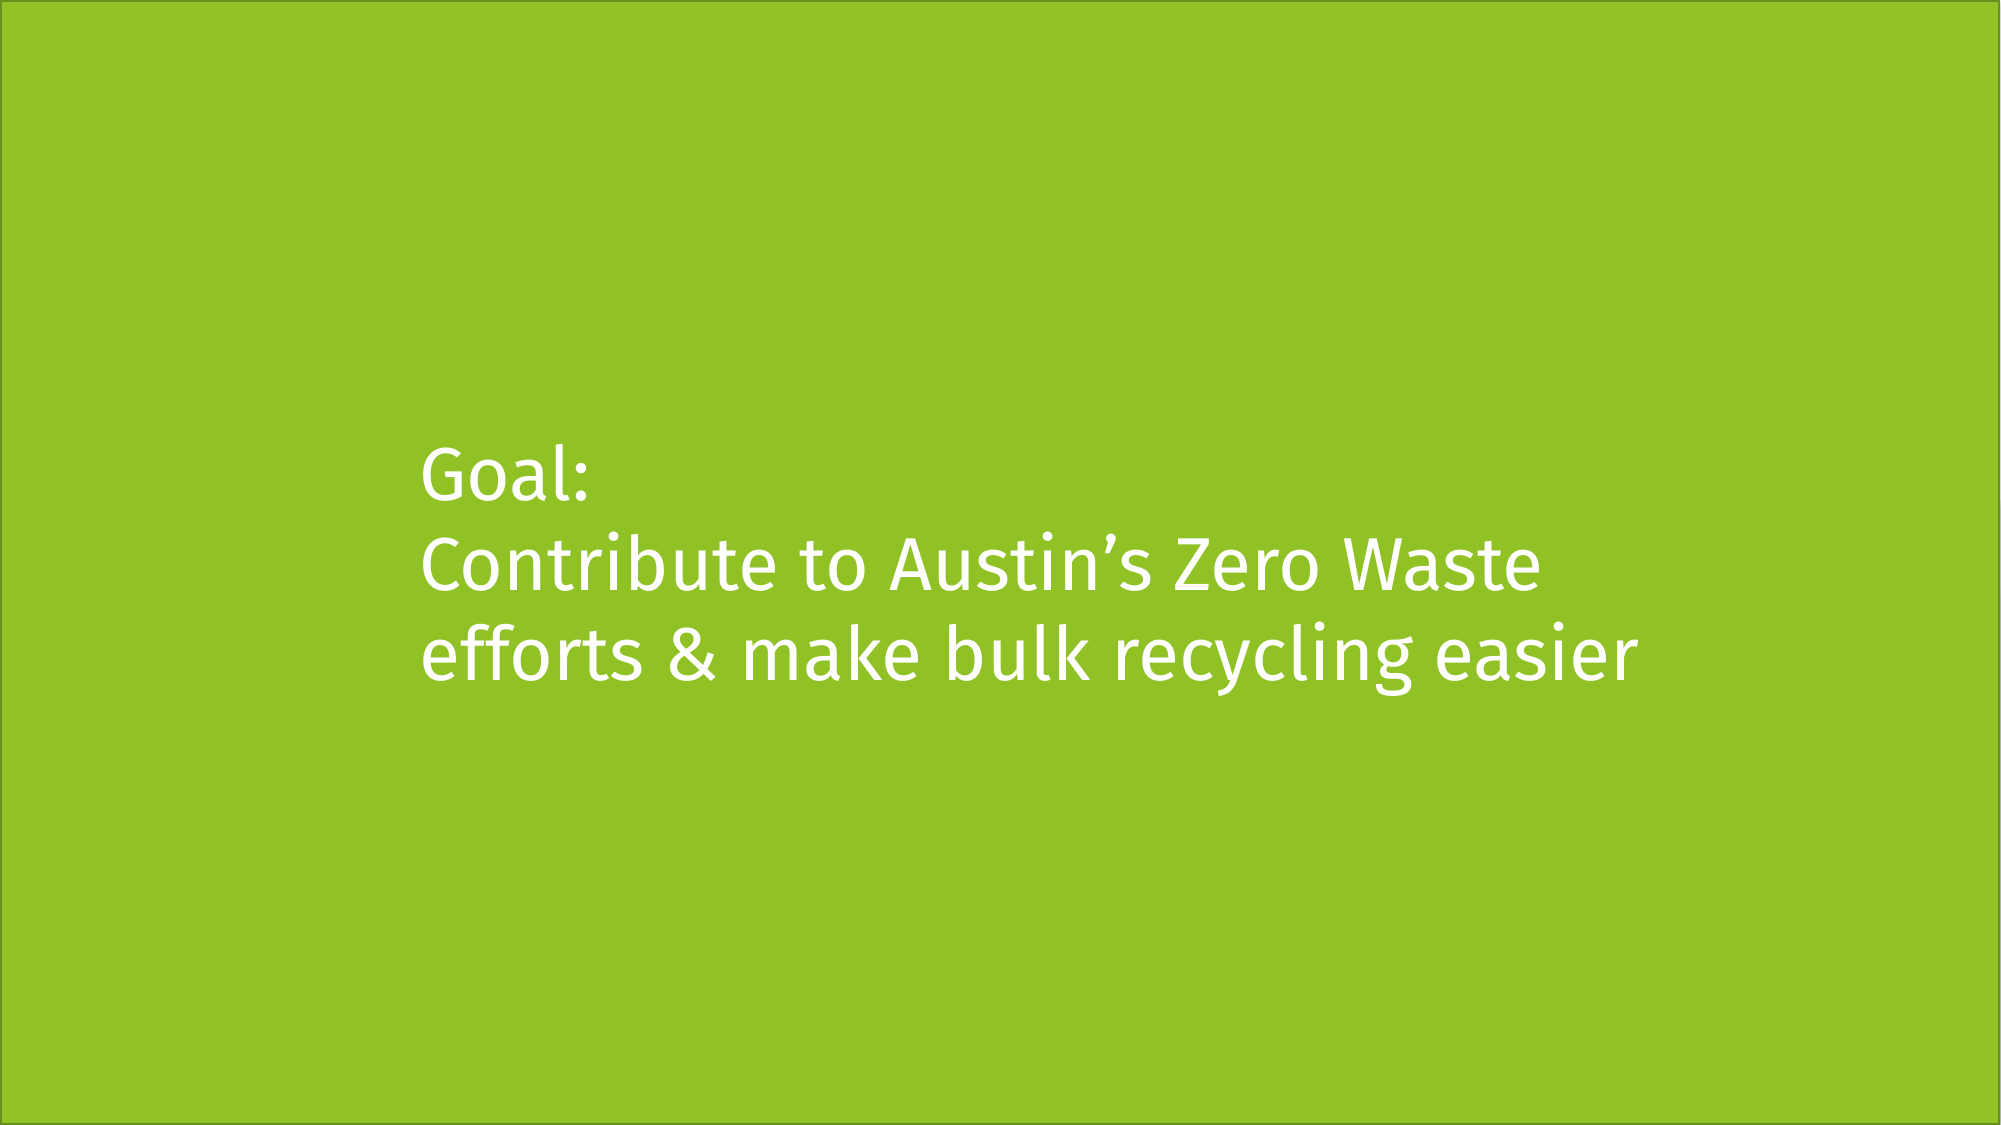

Goal:
Contribute to Austin’s Zero Waste efforts & make bulk recycling easier